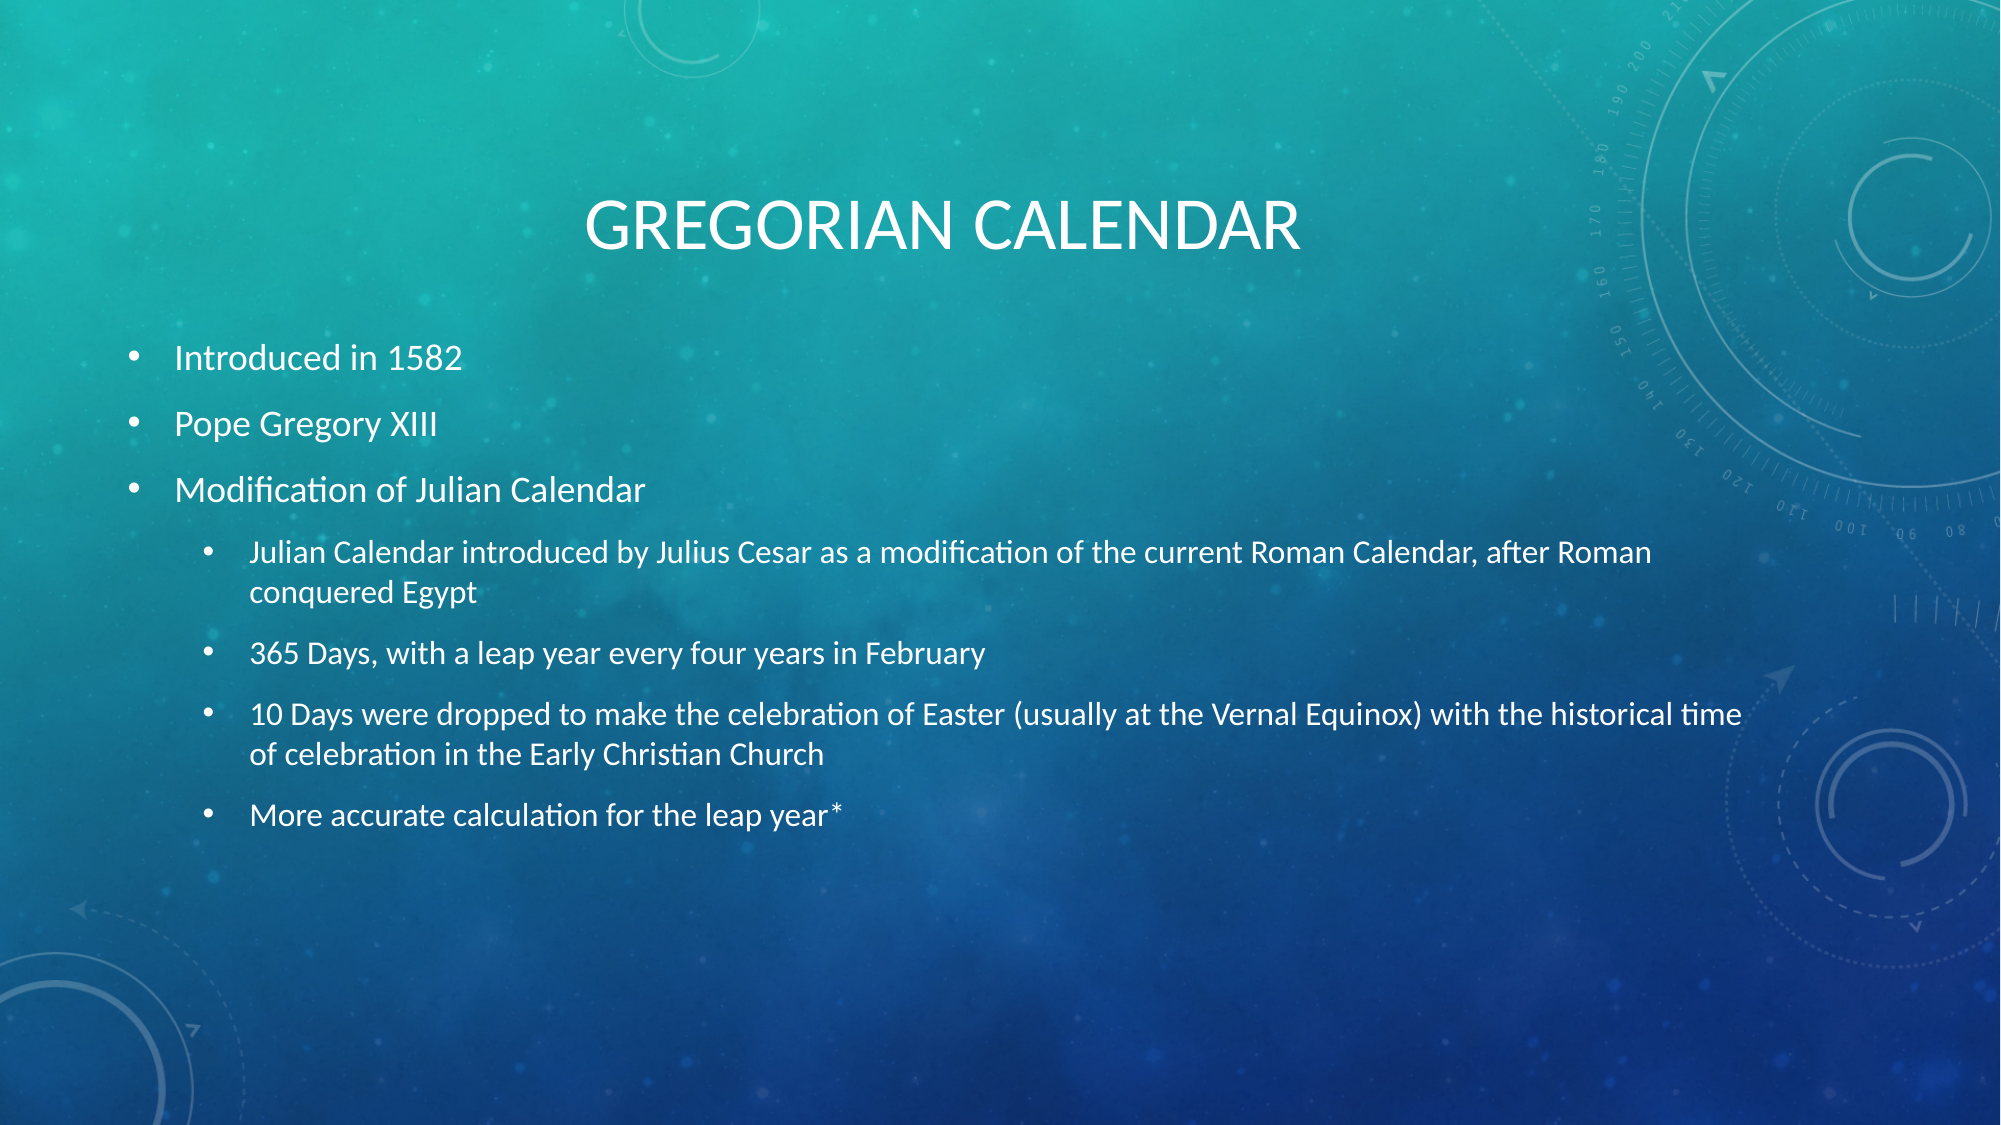

# Gregorian calendar
Introduced in 1582
Pope Gregory XIII
Modification of Julian Calendar
Julian Calendar introduced by Julius Cesar as a modification of the current Roman Calendar, after Roman conquered Egypt
365 Days, with a leap year every four years in February
10 Days were dropped to make the celebration of Easter (usually at the Vernal Equinox) with the historical time of celebration in the Early Christian Church
More accurate calculation for the leap year*